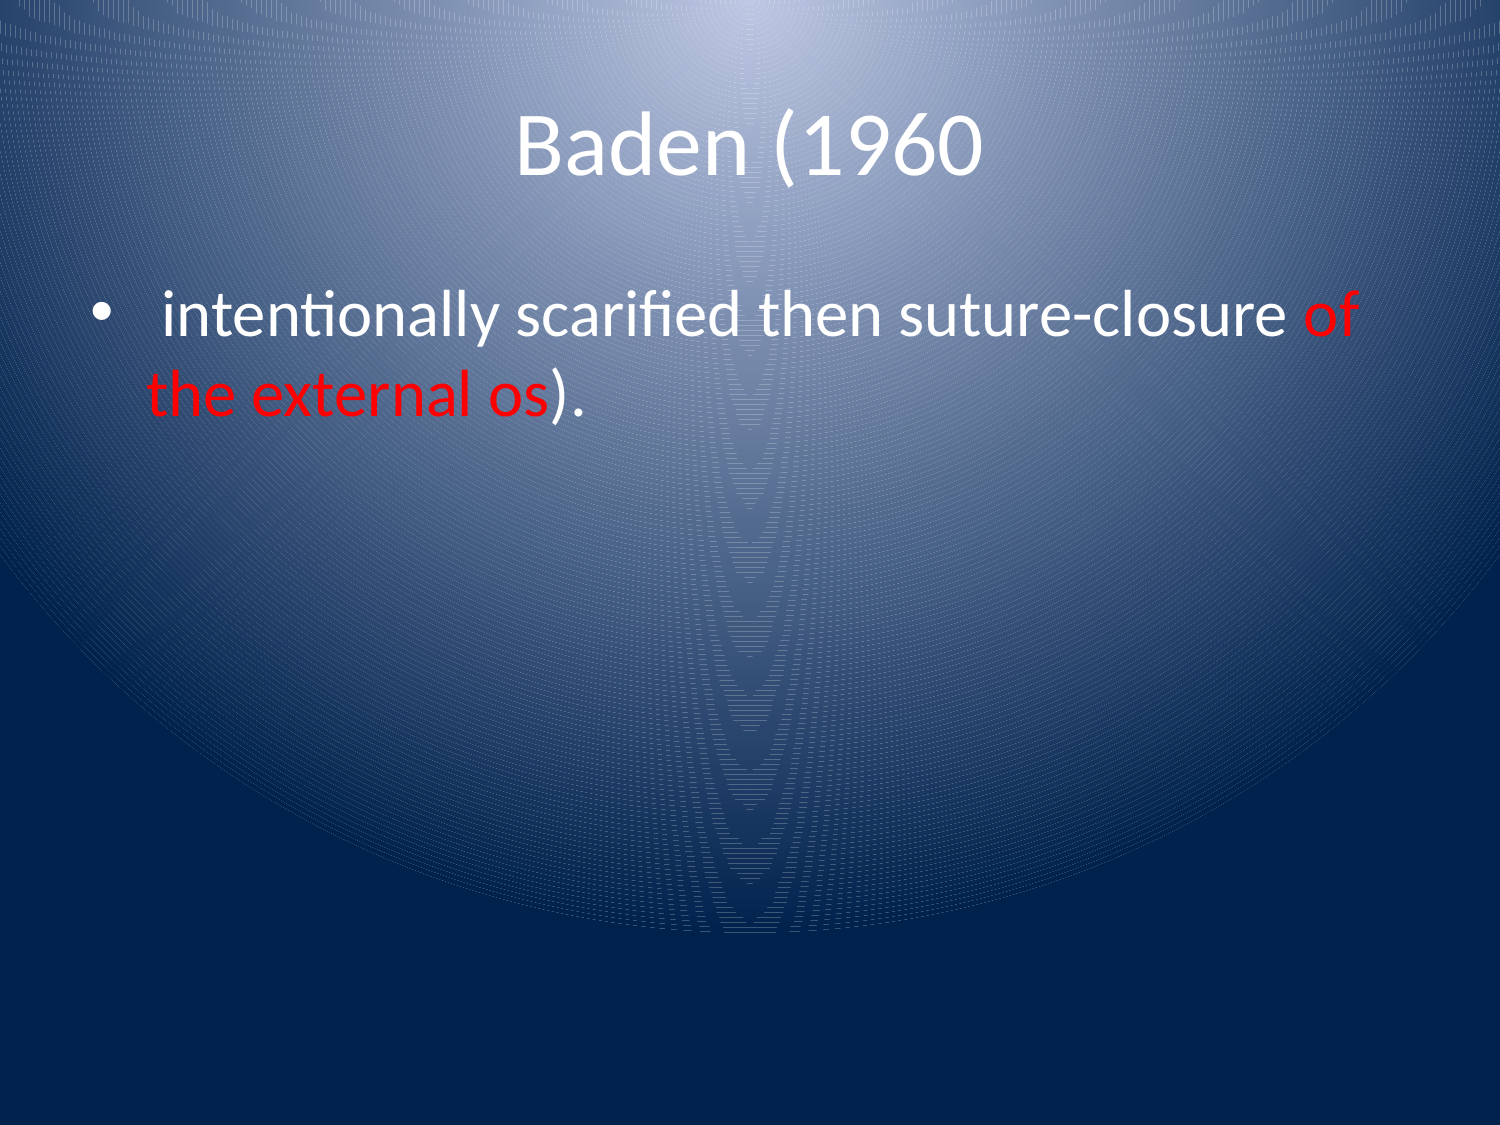

# Baden (1960
 intentionally scarified then suture-closure of the external os).